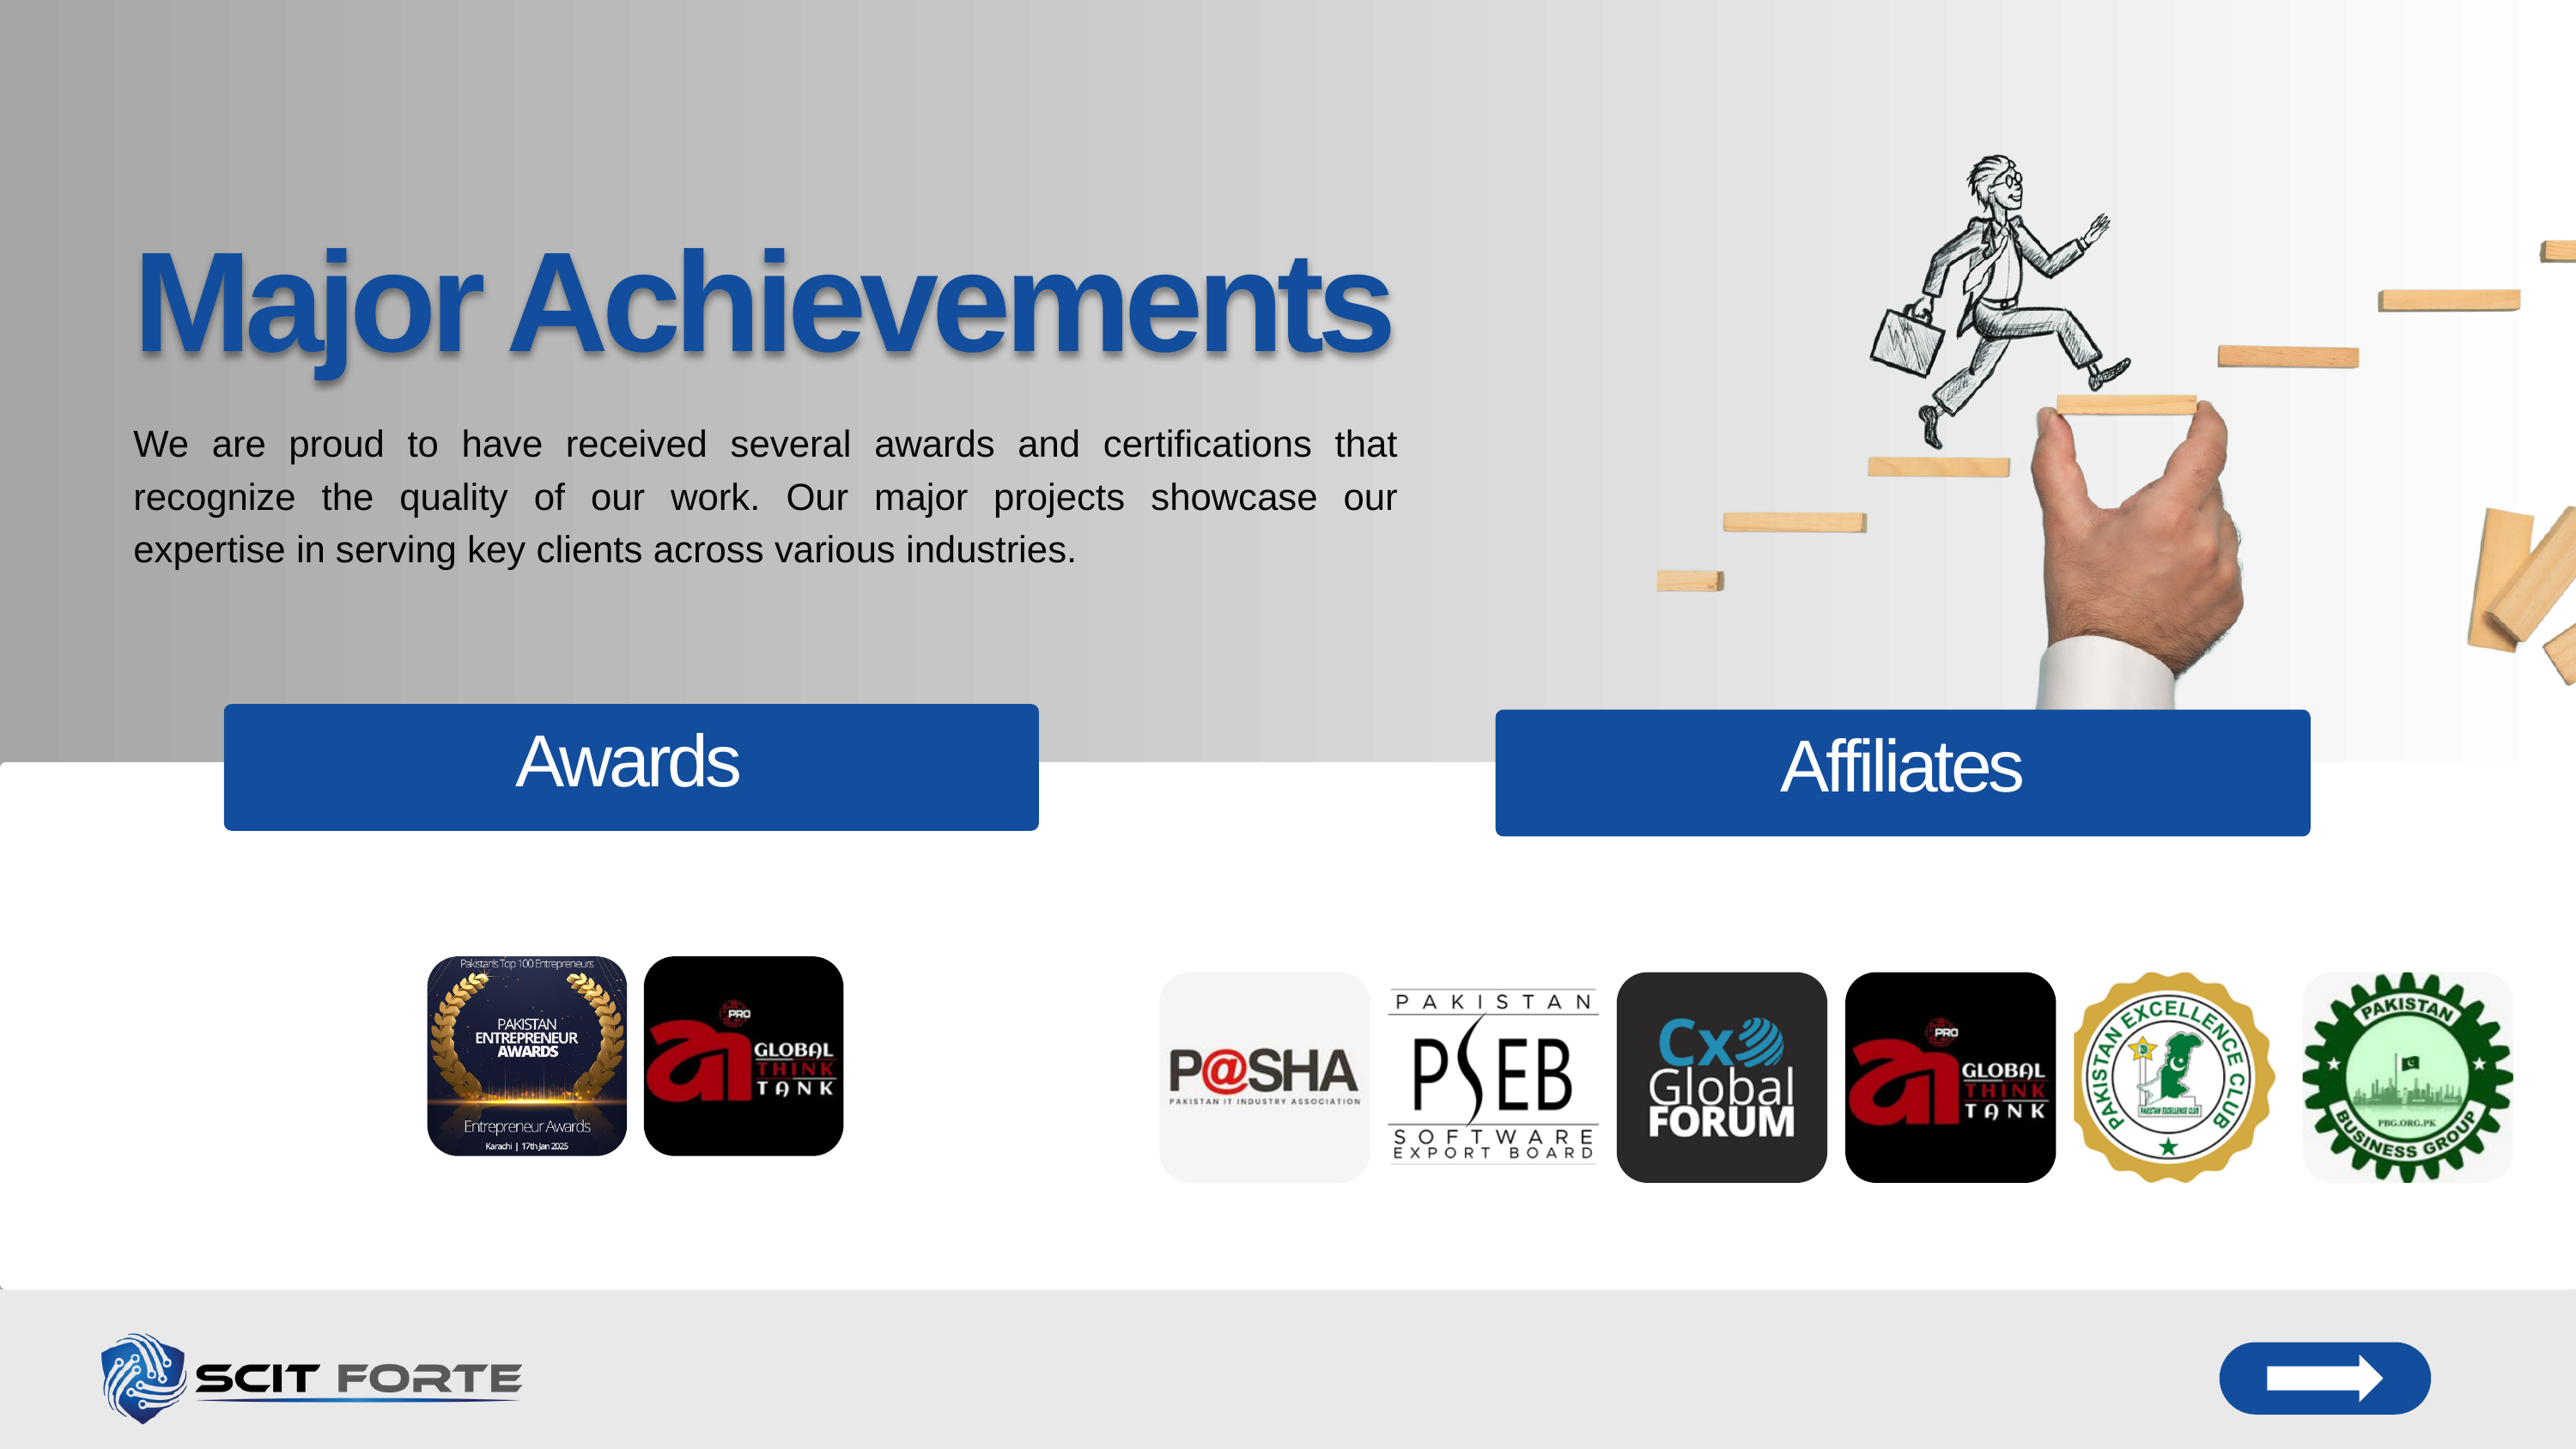

Major Achievements
We are proud to have received several awards and certifications that recognize the quality of our work. Our major projects showcase our expertise in serving key clients across various industries.

Awards
Affiliates